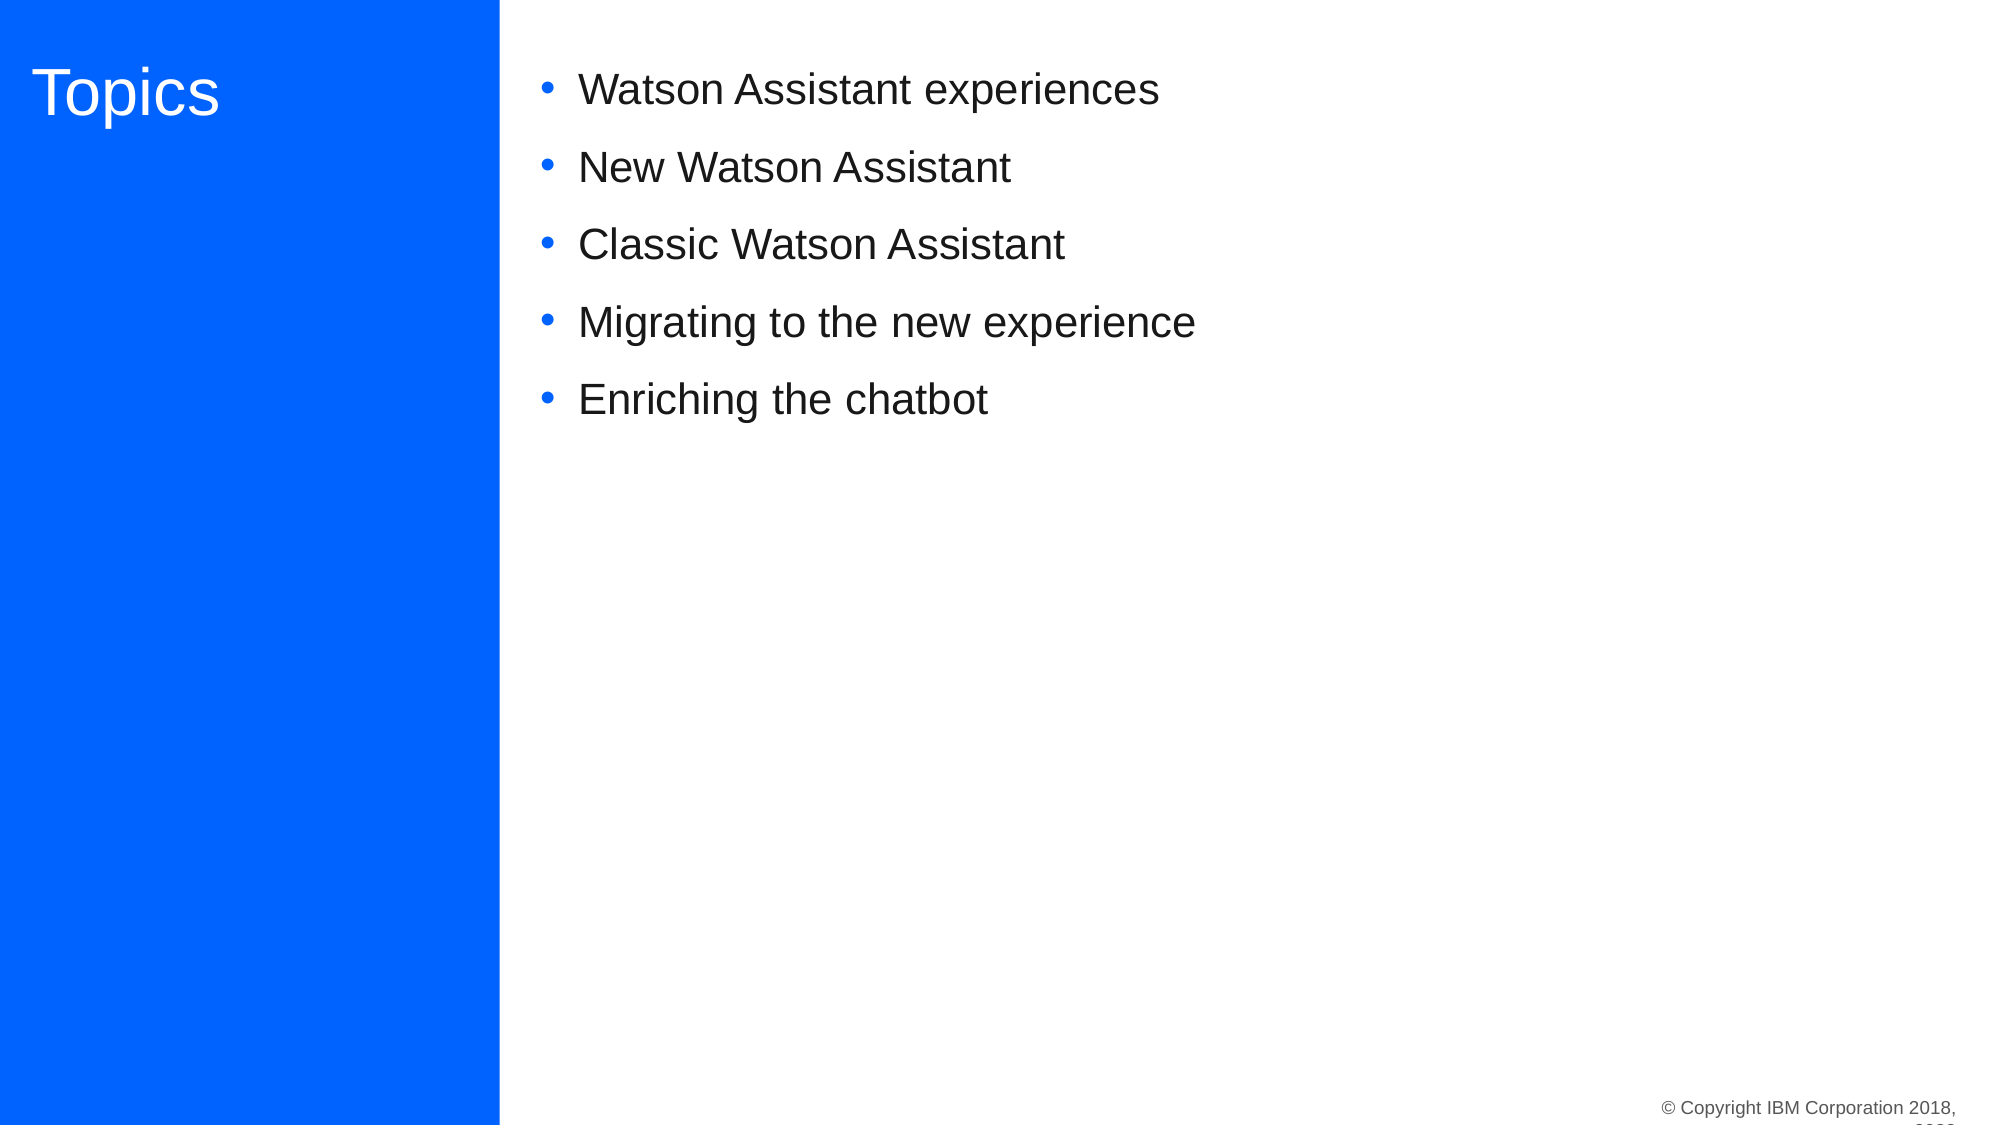

# Topics
Watson Assistant experiences
New Watson Assistant
Classic Watson Assistant
Migrating to the new experience
Enriching the chatbot

© Copyright IBM Corporation 2018, 2022